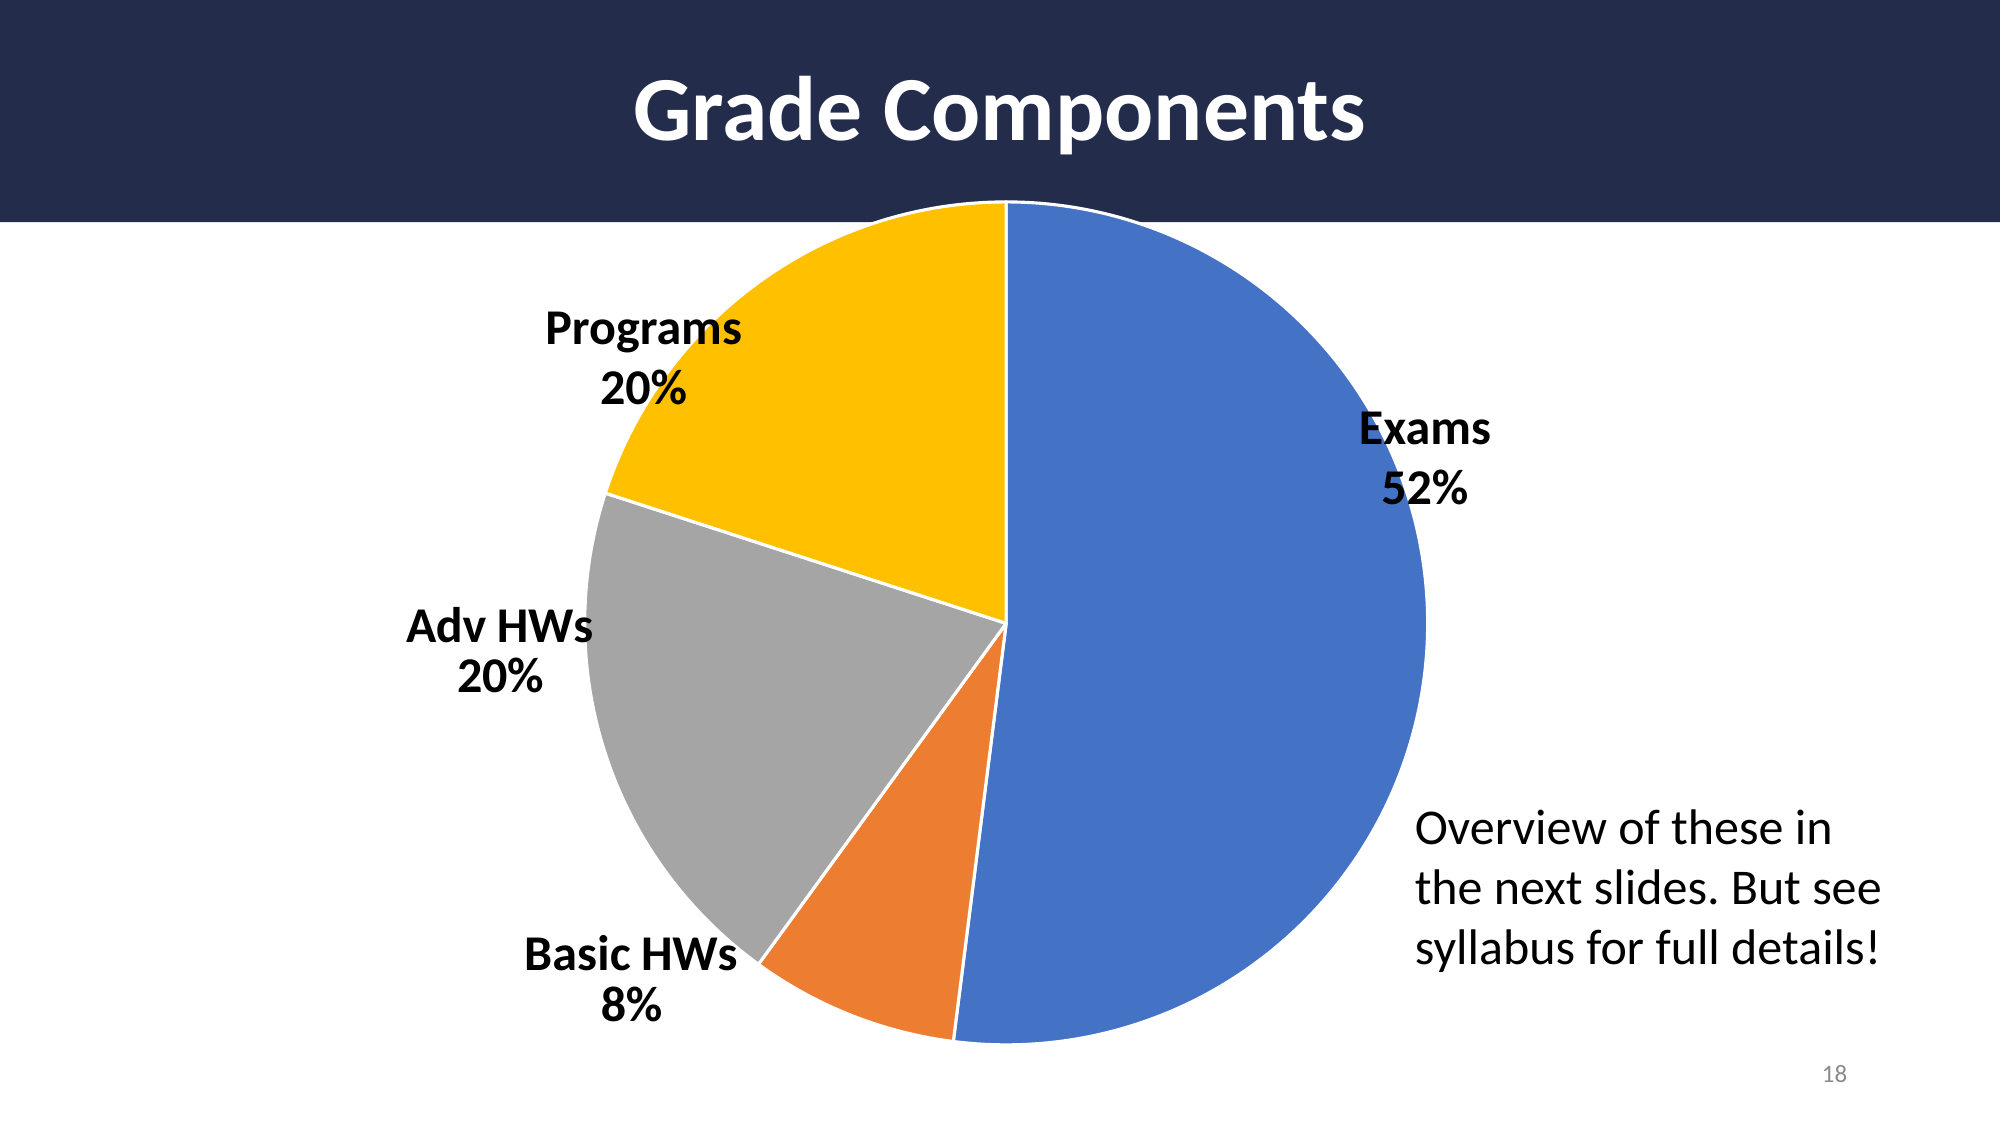

# Grade Components

### Chart:

| Category | Value |
|---|---|
| Exams | 52.0 |
| Basic HW | 8.0 |
| Adv. HW | 20.0 |
| Programs | 20.0 |
Programs
20%
Exams
52%
Overview of these in the next slides. But see syllabus for full details!
18